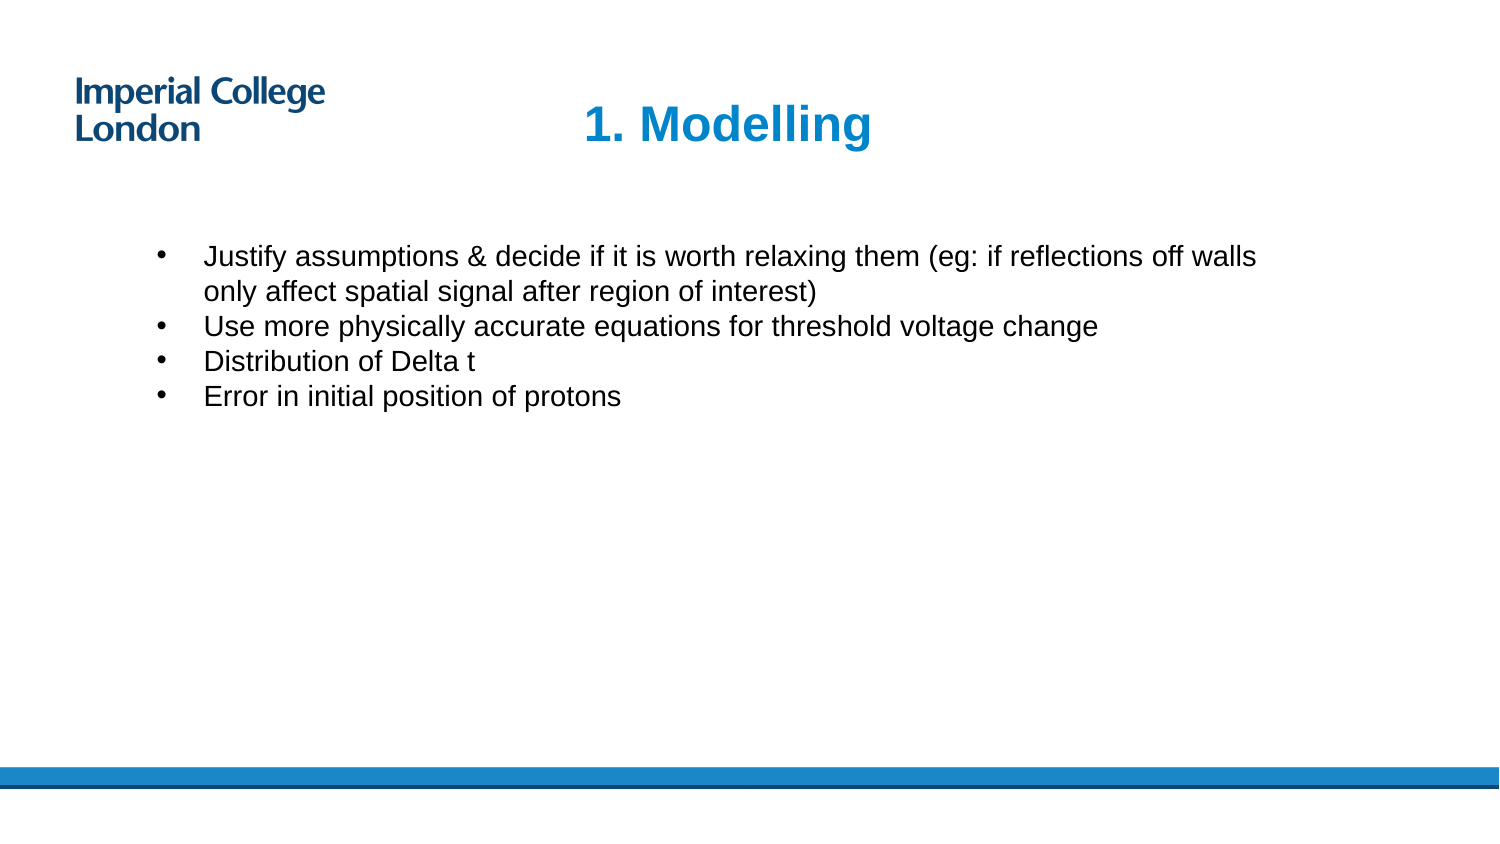

# 1. Modelling

Justify assumptions & decide if it is worth relaxing them (eg: if reflections off walls only affect spatial signal after region of interest)
Use more physically accurate equations for threshold voltage change
Distribution of Delta t
Error in initial position of protons